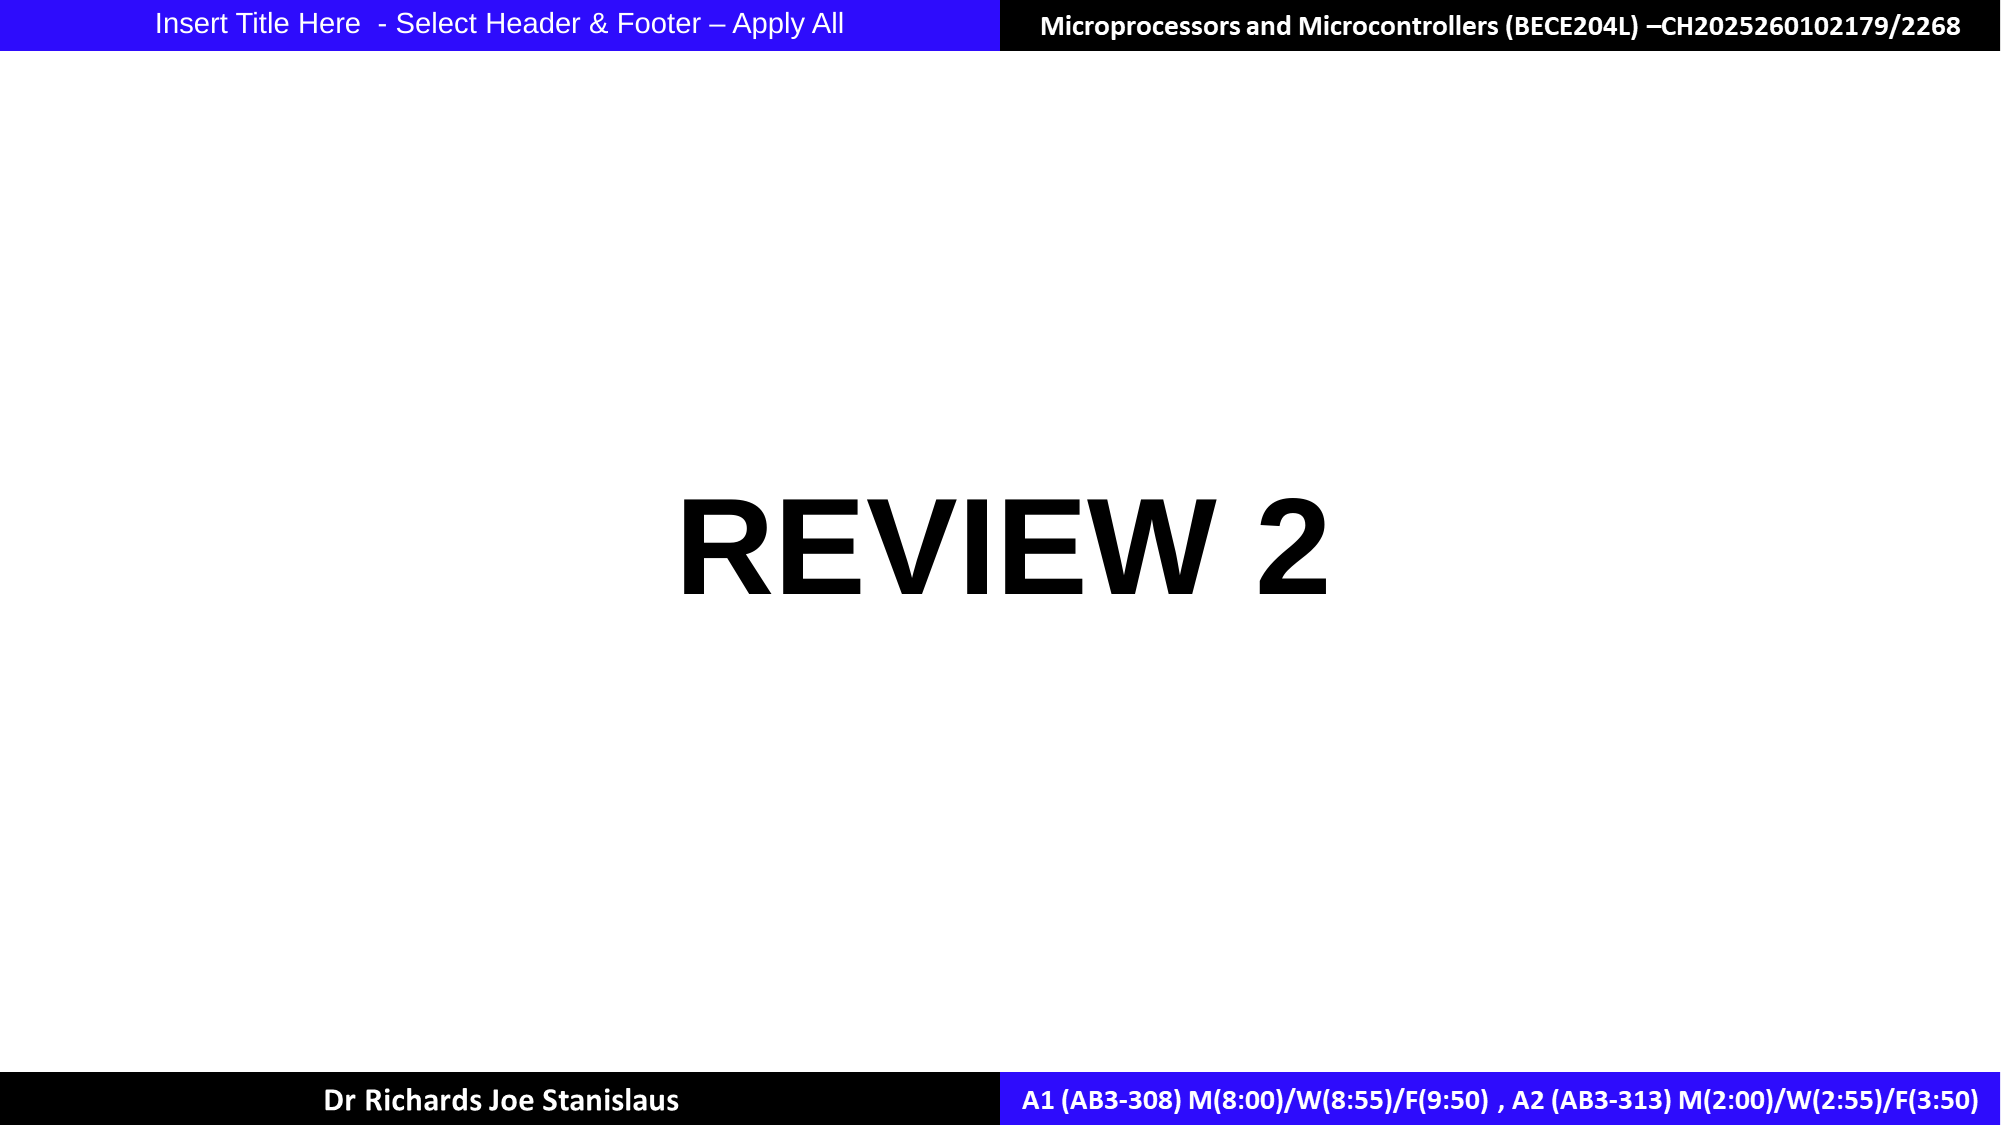

Insert Title Here  - Select Header & Footer – Apply All
# REVIEW 2